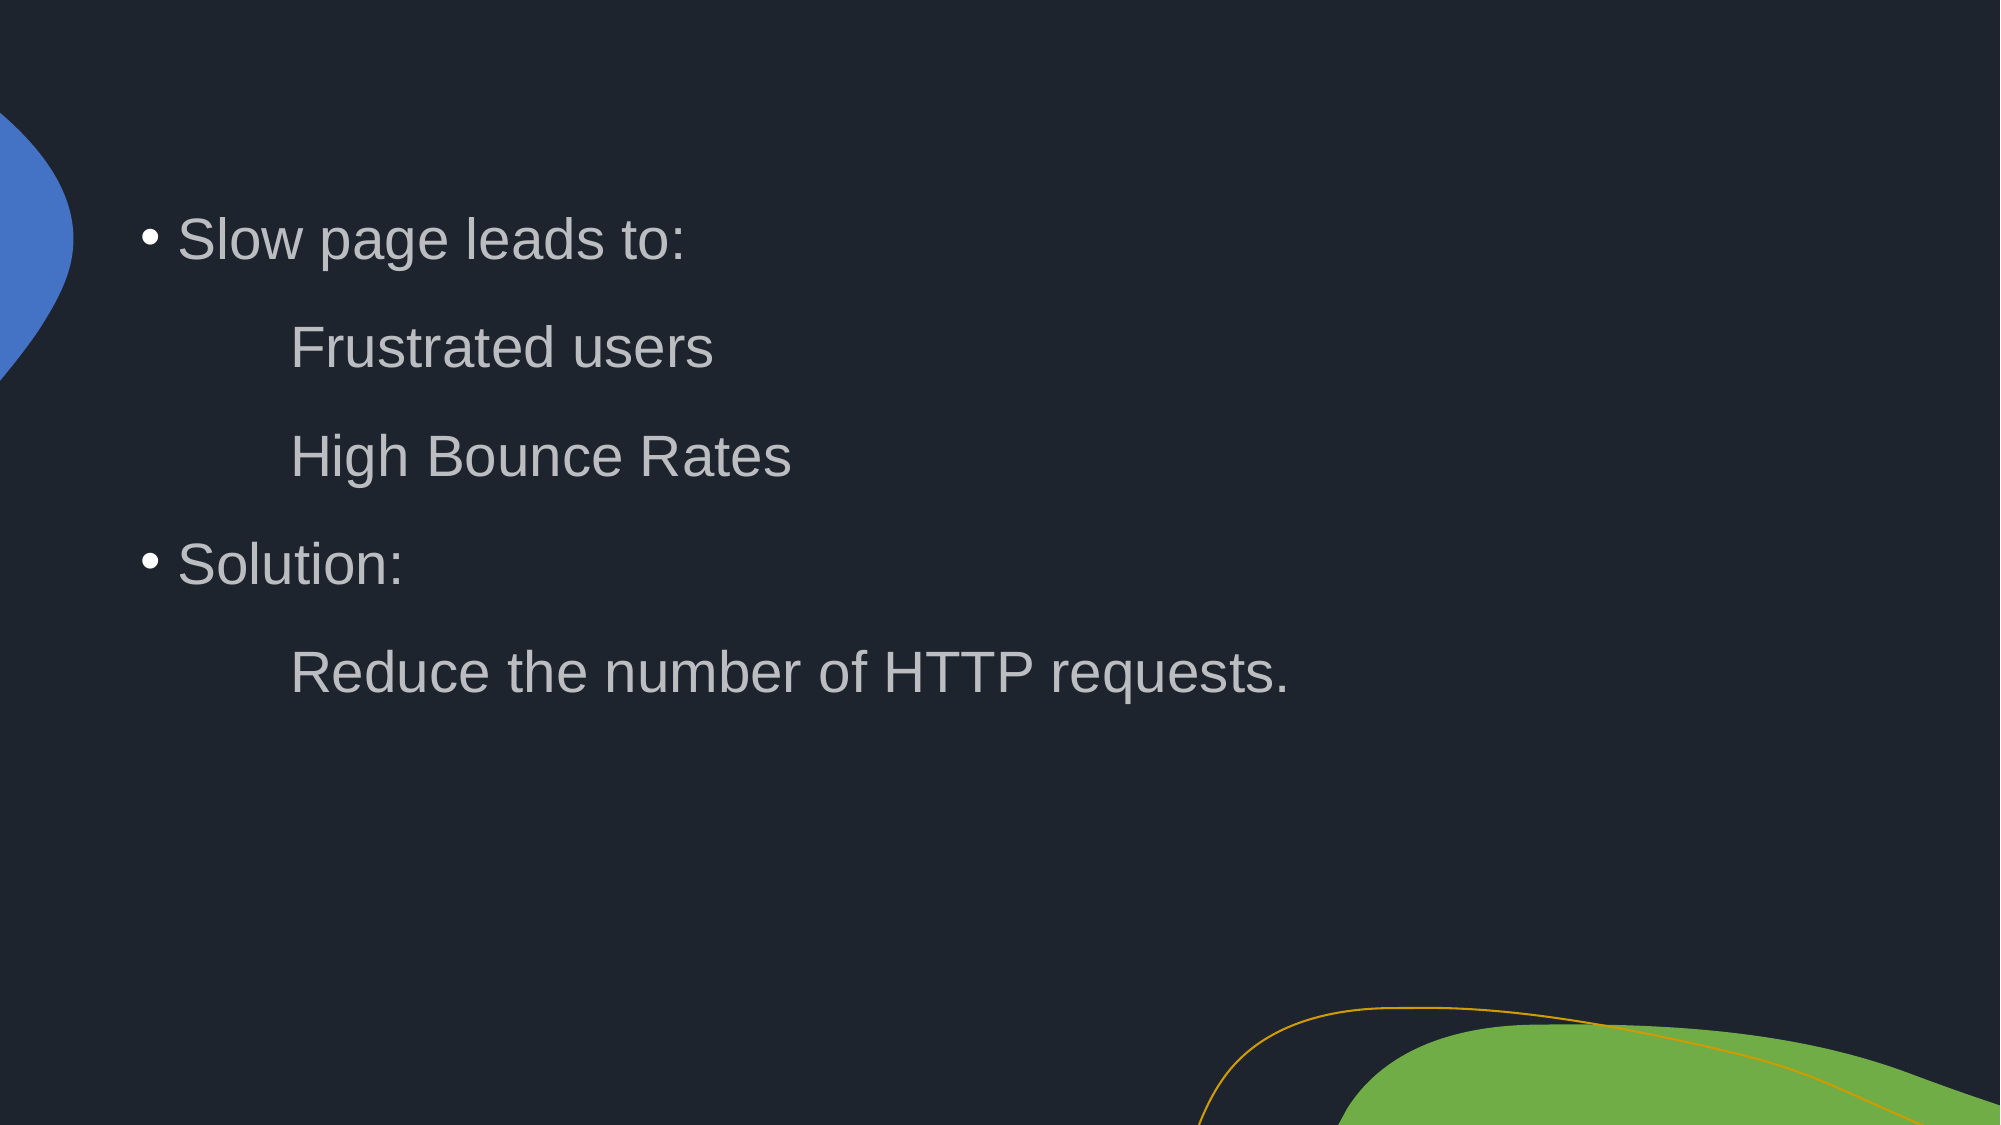

Slow page leads to:
	Frustrated users
	High Bounce Rates
Solution:
	Reduce the number of HTTP requests.